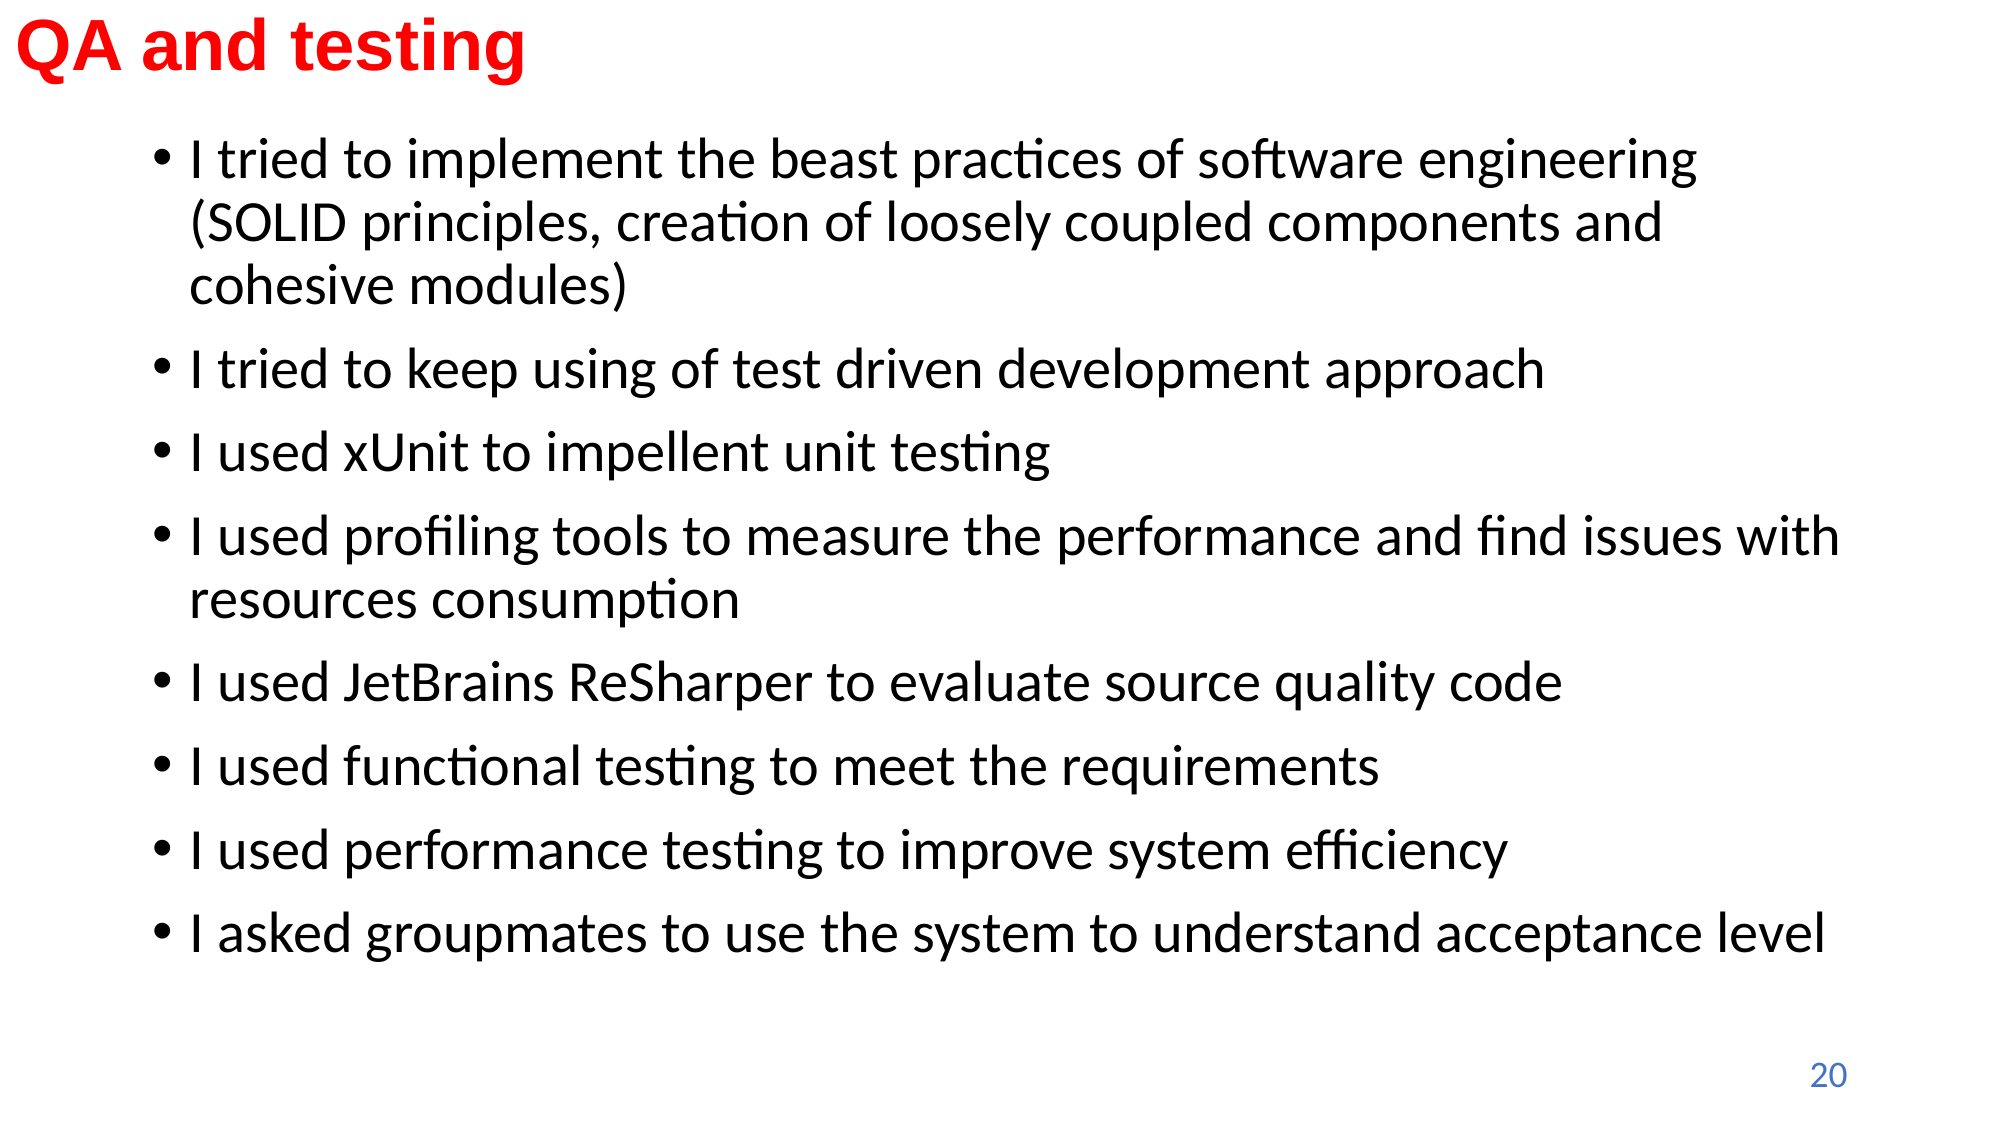

# QA and testing
I tried to implement the beast practices of software engineering (SOLID principles, creation of loosely coupled components and cohesive modules)
I tried to keep using of test driven development approach
I used xUnit to impellent unit testing
I used profiling tools to measure the performance and find issues with resources consumption
I used JetBrains ReSharper to evaluate source quality code
I used functional testing to meet the requirements
I used performance testing to improve system efficiency
I asked groupmates to use the system to understand acceptance level
20